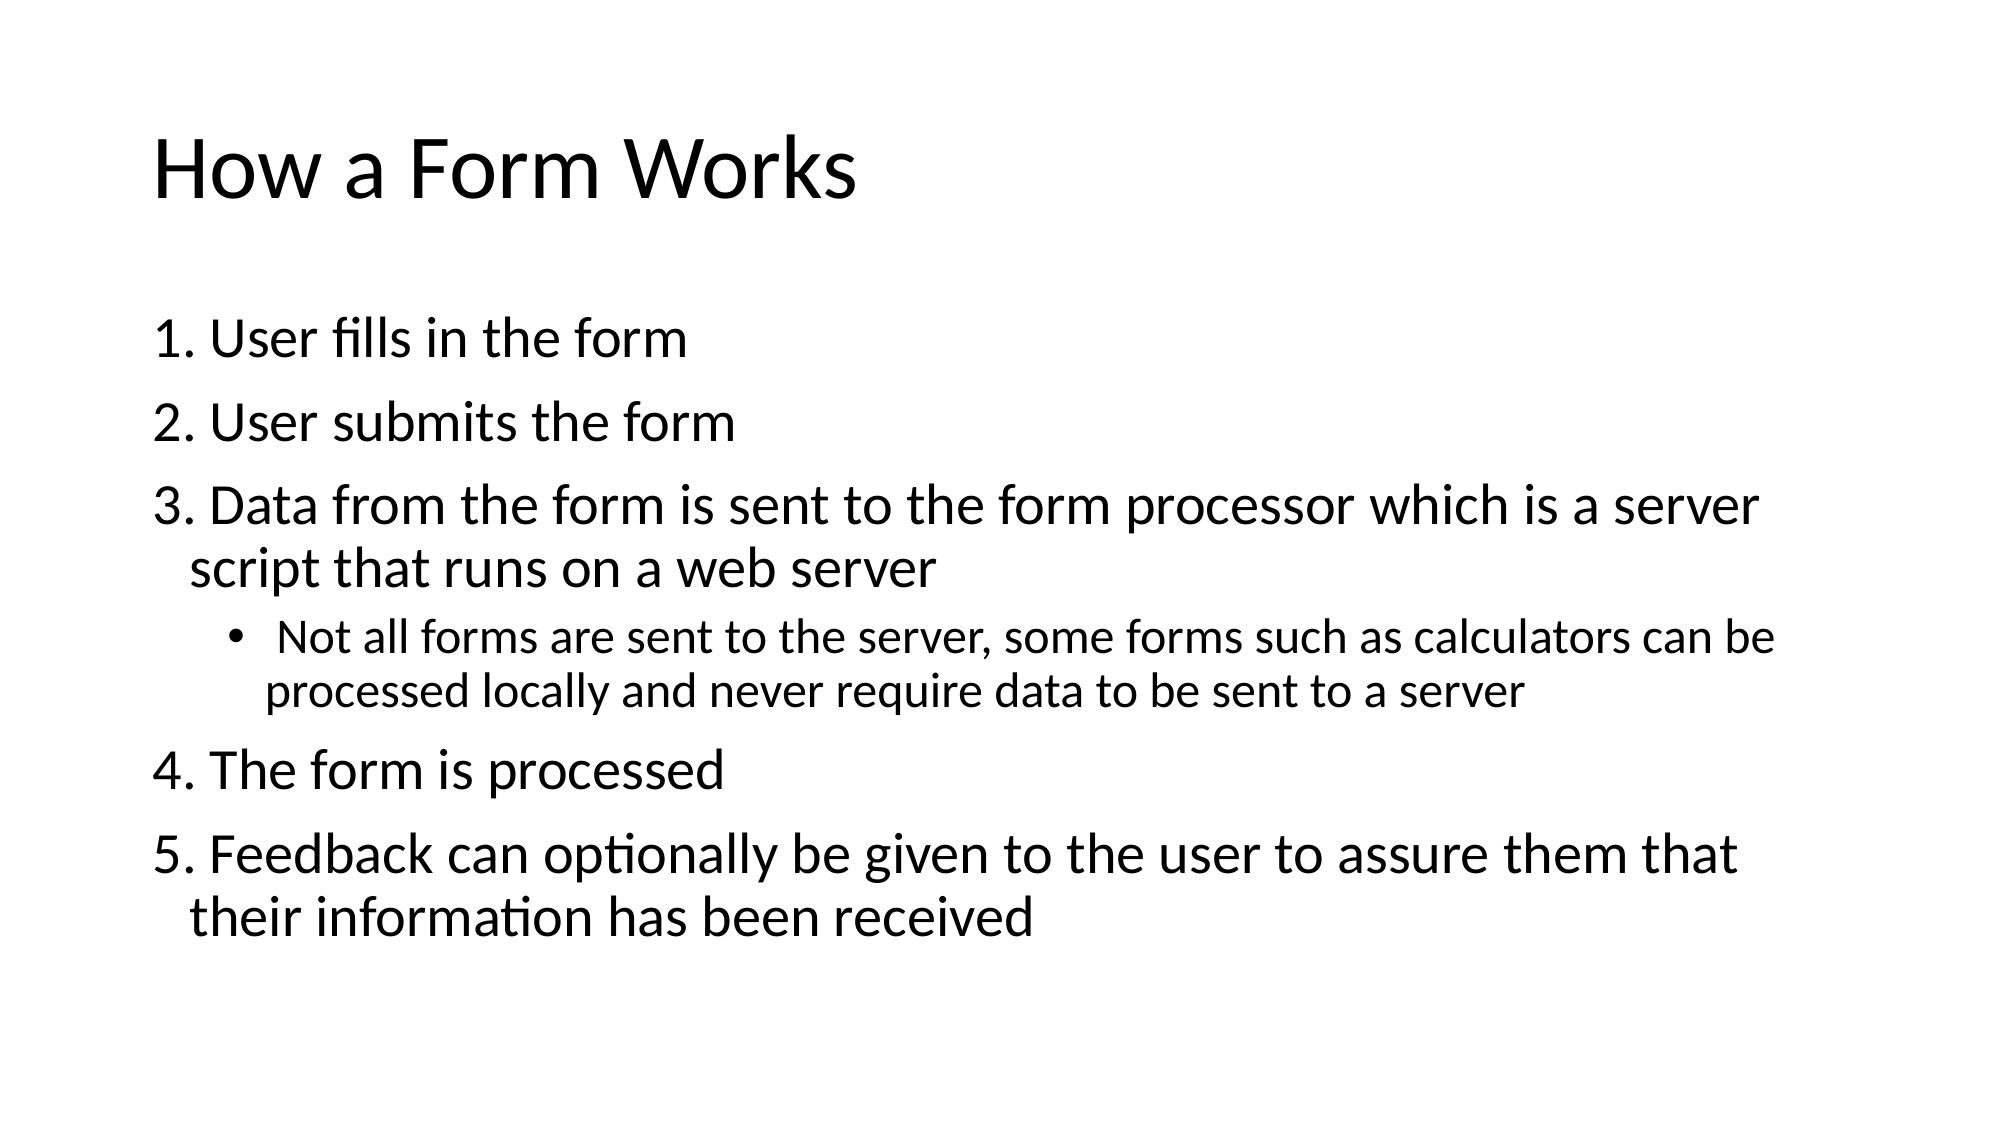

# How a Form Works
 User fills in the form
 User submits the form
 Data from the form is sent to the form processor which is a server script that runs on a web server
 Not all forms are sent to the server, some forms such as calculators can be processed locally and never require data to be sent to a server
 The form is processed
 Feedback can optionally be given to the user to assure them that their information has been received